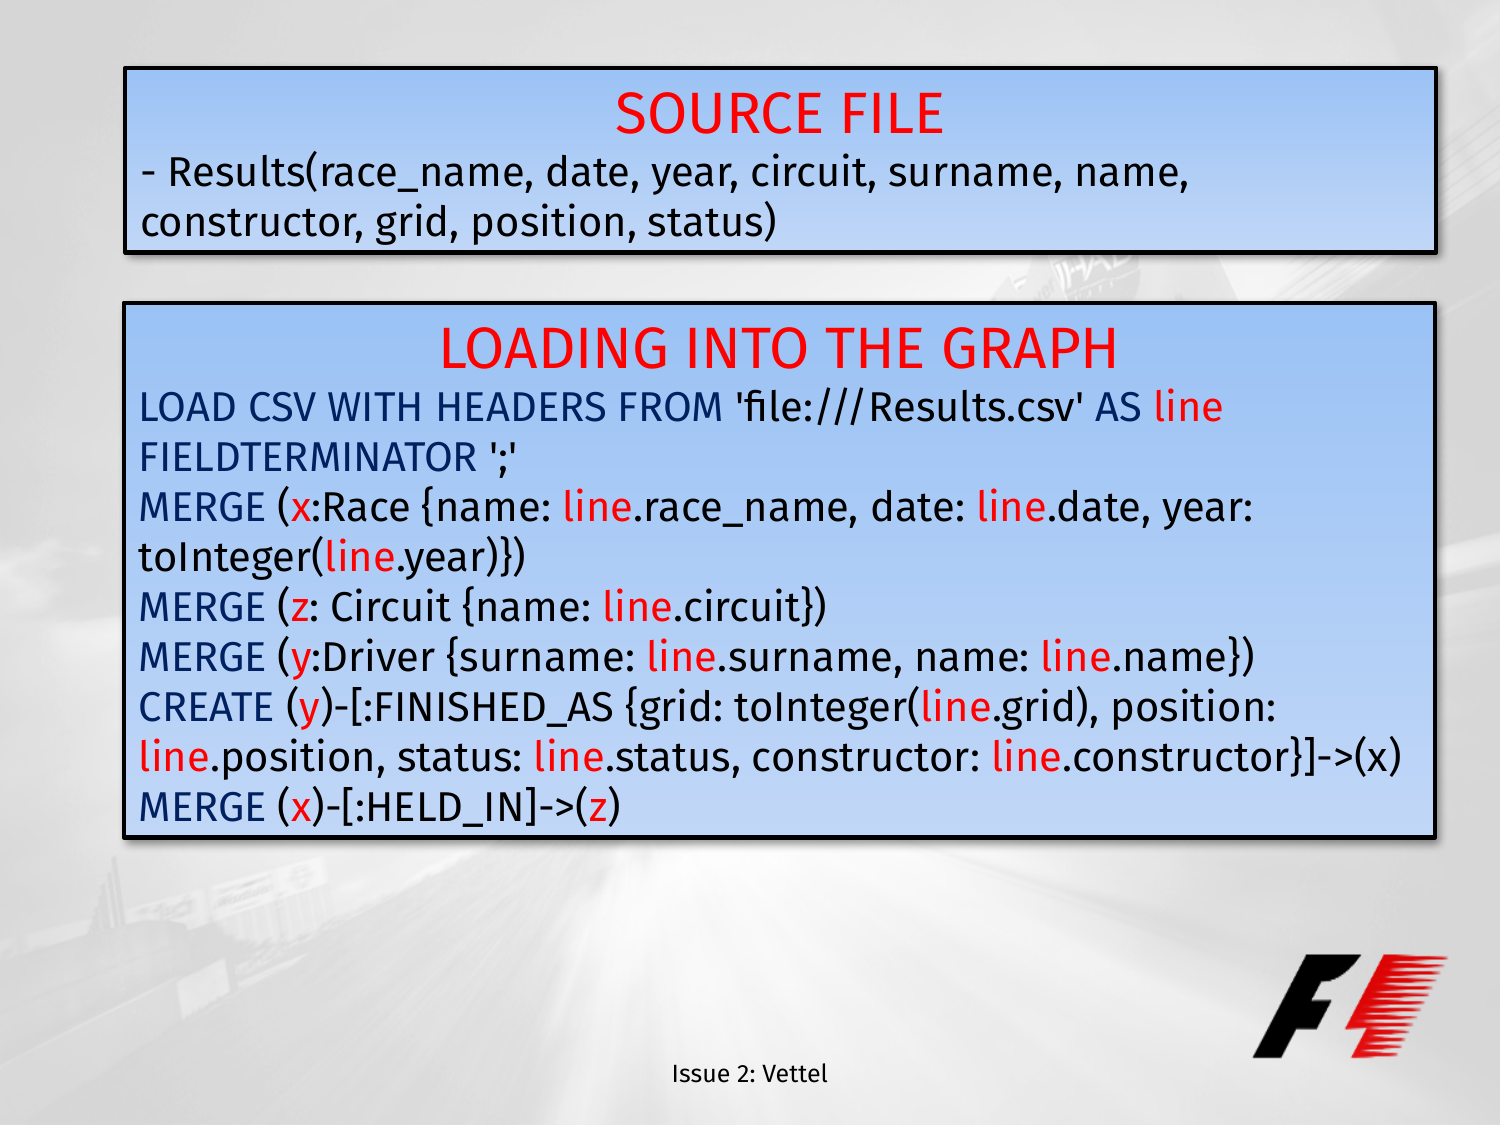

SOURCE FILE
- Results(race_name, date, year, circuit, surname, name, constructor, grid, position, status)
LOADING INTO THE GRAPH
LOAD CSV WITH HEADERS FROM 'file:///Results.csv' AS line FIELDTERMINATOR ';'
MERGE (x:Race {name: line.race_name, date: line.date, year: toInteger(line.year)})
MERGE (z: Circuit {name: line.circuit})
MERGE (y:Driver {surname: line.surname, name: line.name})
CREATE (y)-[:FINISHED_AS {grid: toInteger(line.grid), position: line.position, status: line.status, constructor: line.constructor}]->(x)
MERGE (x)-[:HELD_IN]->(z)
Issue 2: Vettel